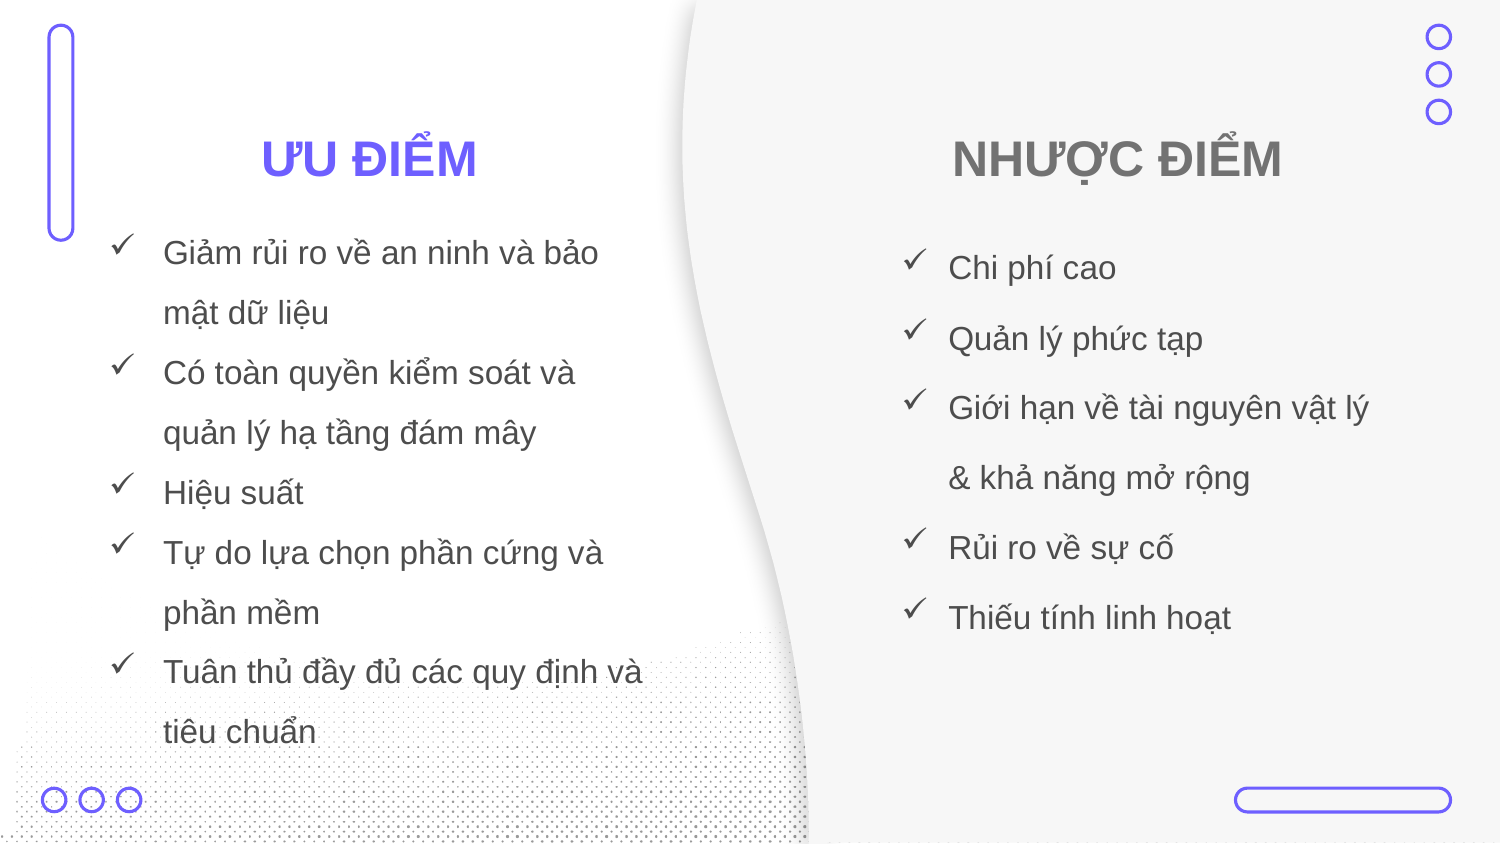

# ƯU ĐIỂM
NHƯỢC ĐIỂM
Giảm rủi ro về an ninh và bảo mật dữ liệu
Có toàn quyền kiểm soát và quản lý hạ tầng đám mây
Hiệu suất
Tự do lựa chọn phần cứng và phần mềm
Tuân thủ đầy đủ các quy định và tiêu chuẩn
Chi phí cao
Quản lý phức tạp
Giới hạn về tài nguyên vật lý & khả năng mở rộng
Rủi ro về sự cố
Thiếu tính linh hoạt